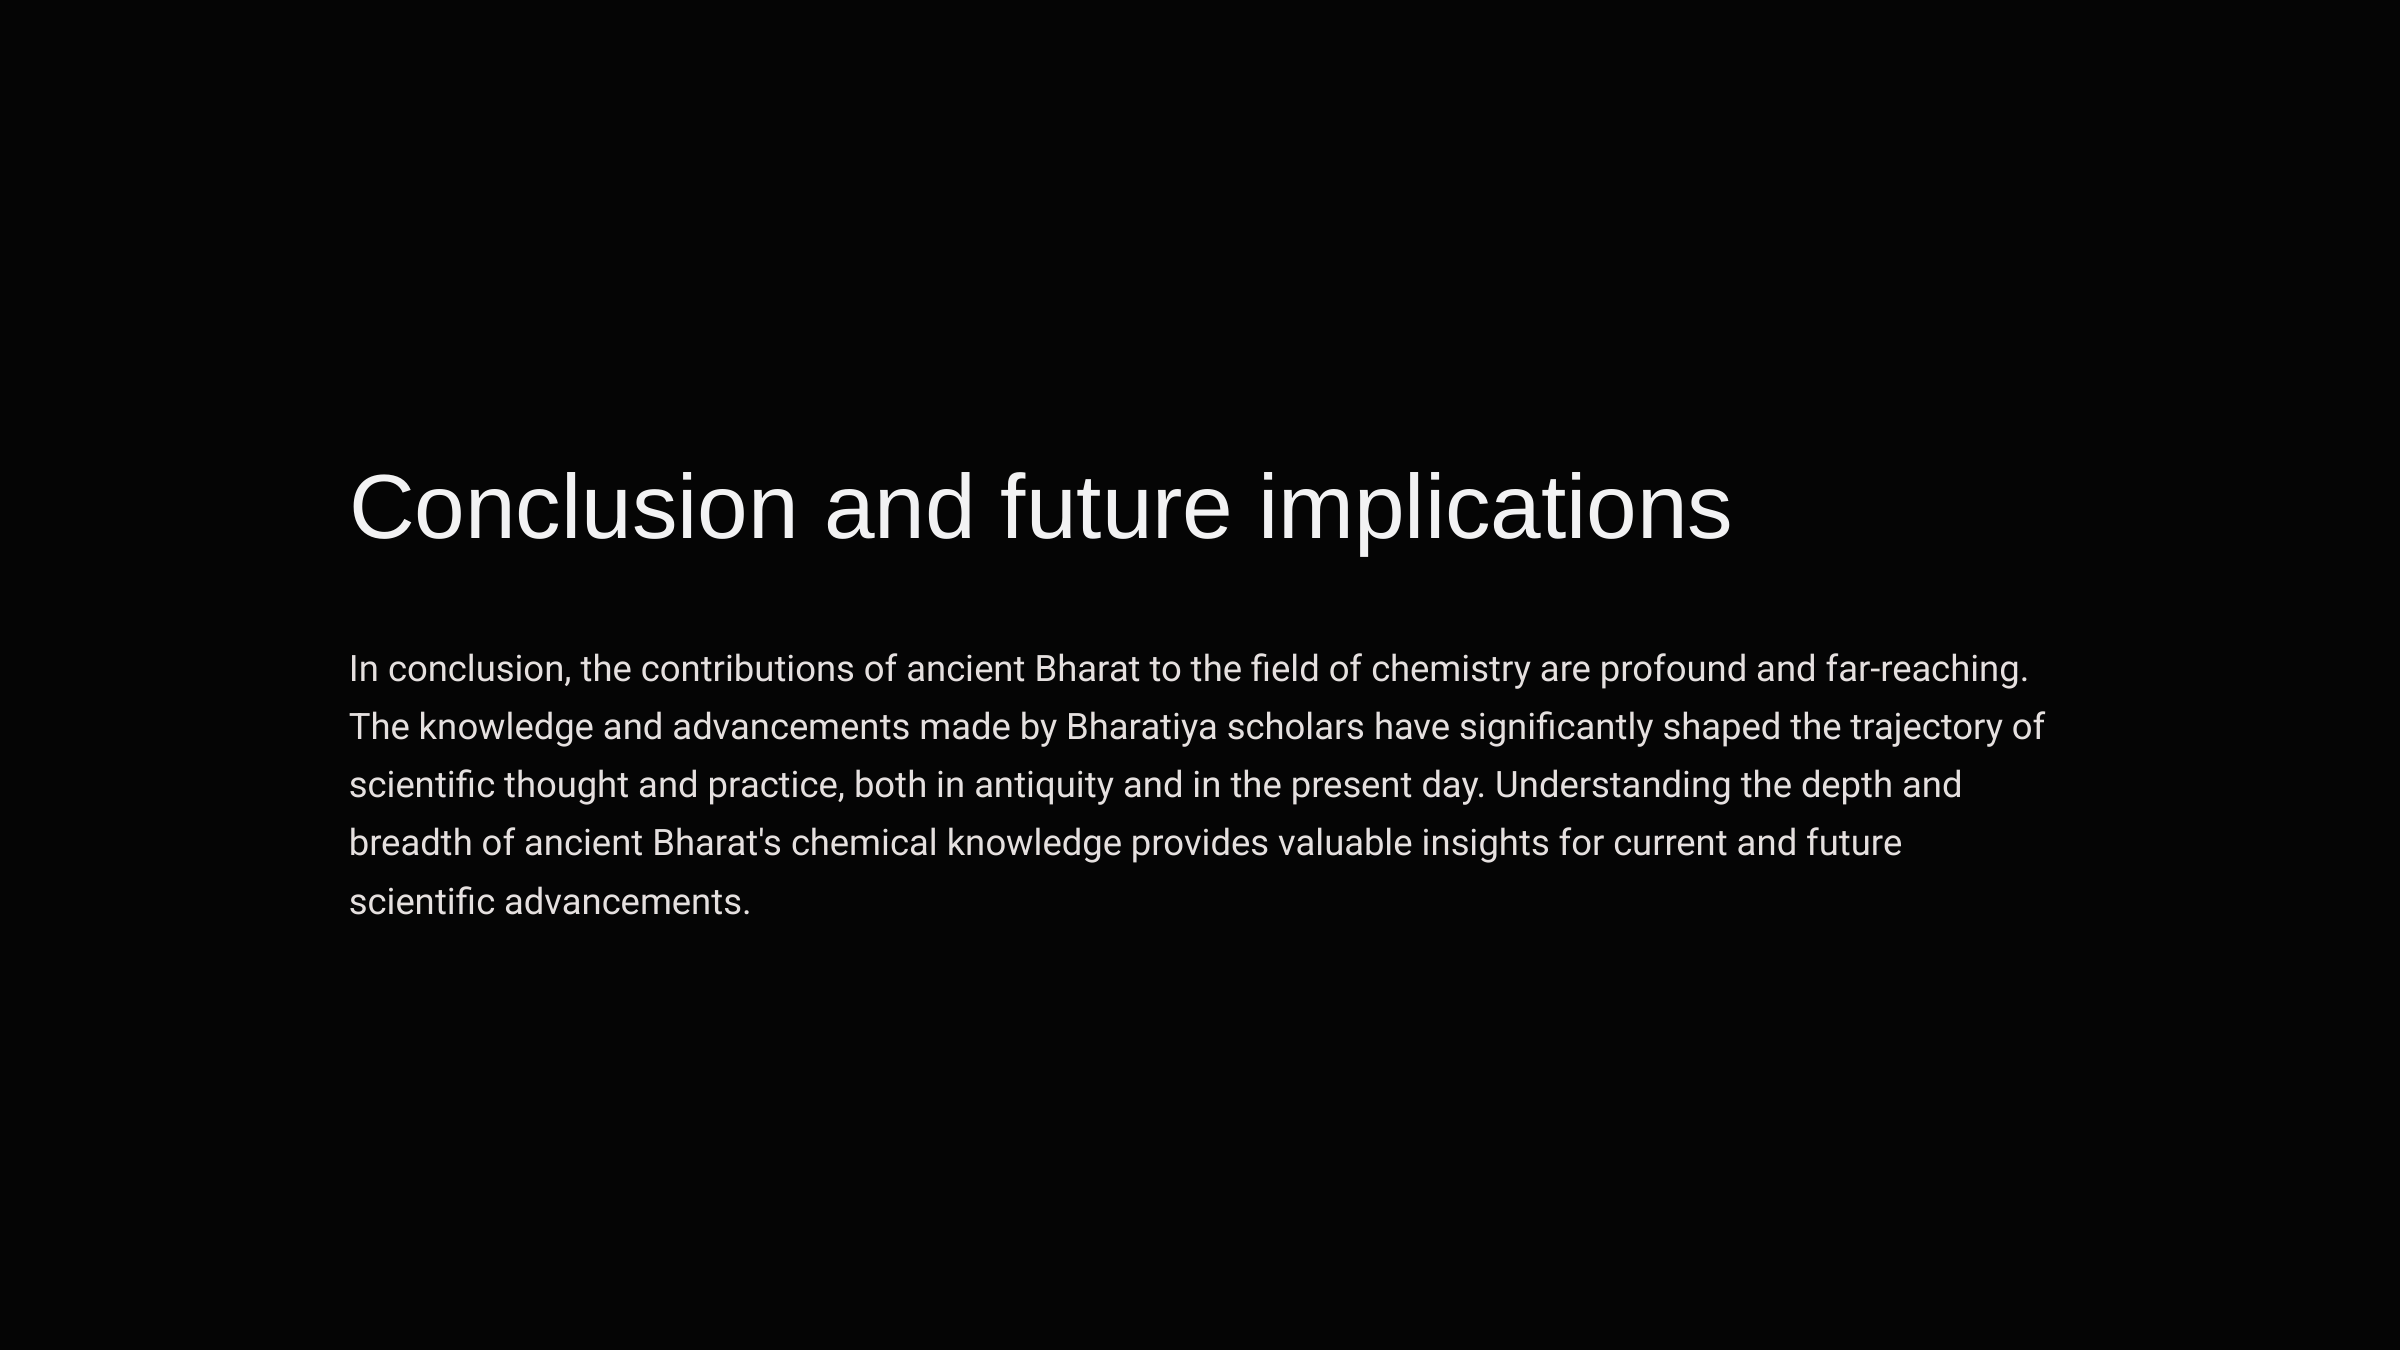

Conclusion and future implications
In conclusion, the contributions of ancient Bharat to the field of chemistry are profound and far-reaching. The knowledge and advancements made by Bharatiya scholars have significantly shaped the trajectory of scientific thought and practice, both in antiquity and in the present day. Understanding the depth and breadth of ancient Bharat's chemical knowledge provides valuable insights for current and future scientific advancements.